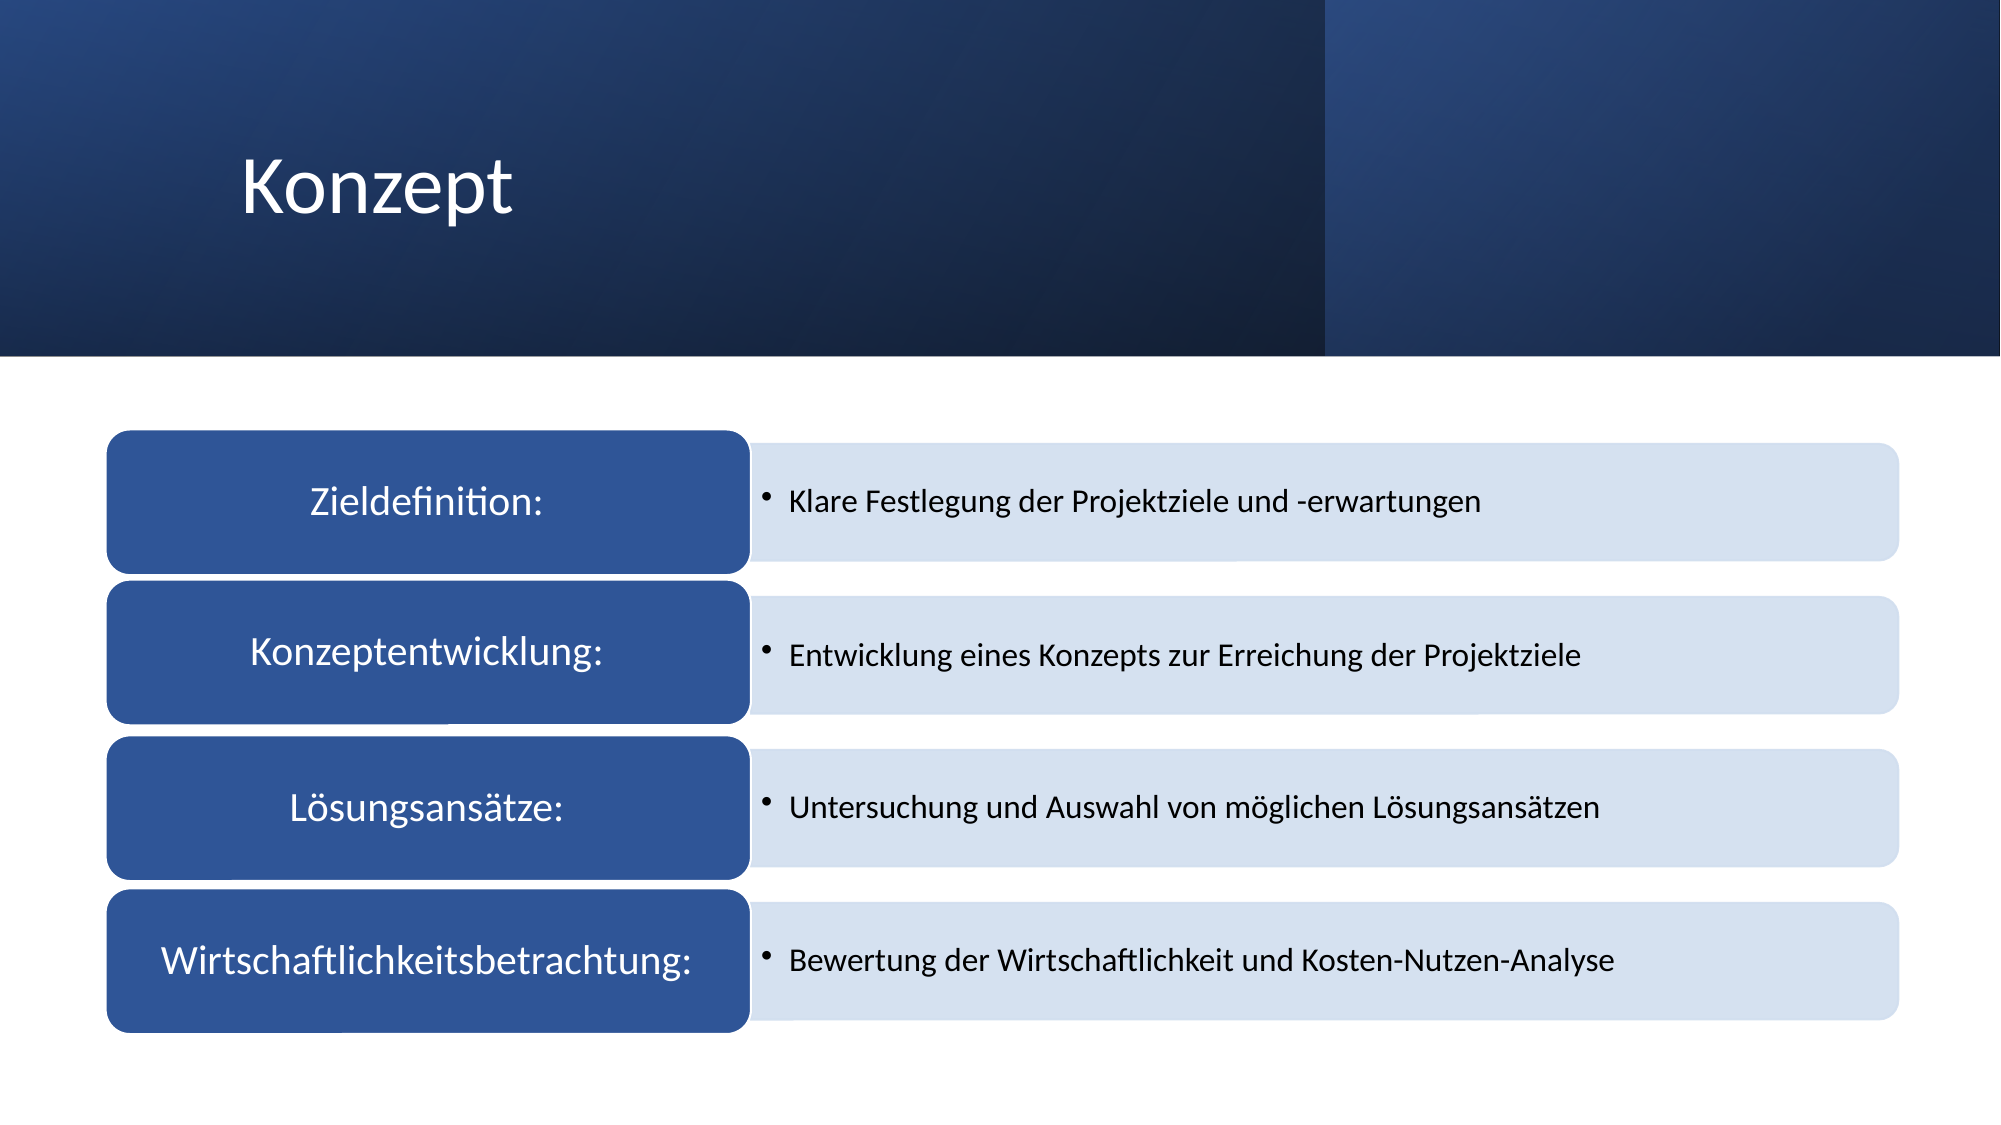

# Konzept
Klare Festlegung der Projektziele und -erwartungen
Zieldefinition:
Entwicklung eines Konzepts zur Erreichung der Projektziele
Konzeptentwicklung:
Untersuchung und Auswahl von möglichen Lösungsansätzen
Lösungsansätze:
Bewertung der Wirtschaftlichkeit und Kosten-Nutzen-Analyse
Wirtschaftlichkeitsbetrachtung:
4